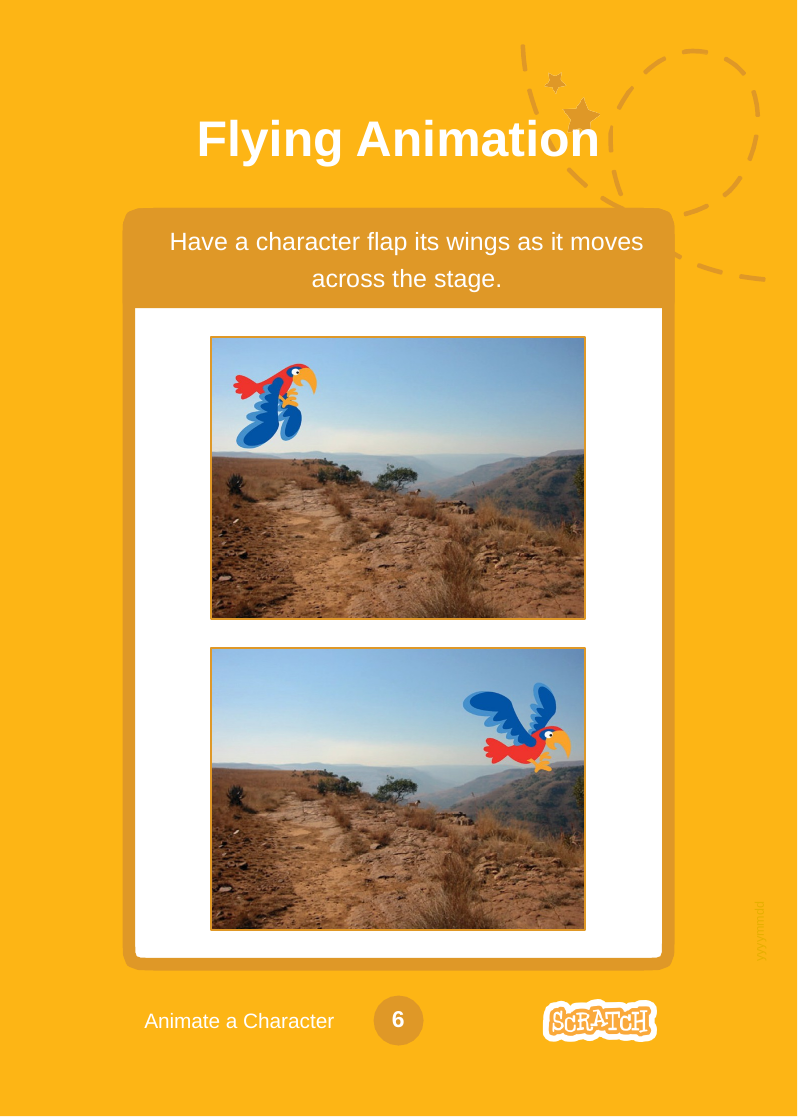

# Flying Animation

Have a character flap its wings as it moves across the stage.

yyyymmdd

6
Animate a Character